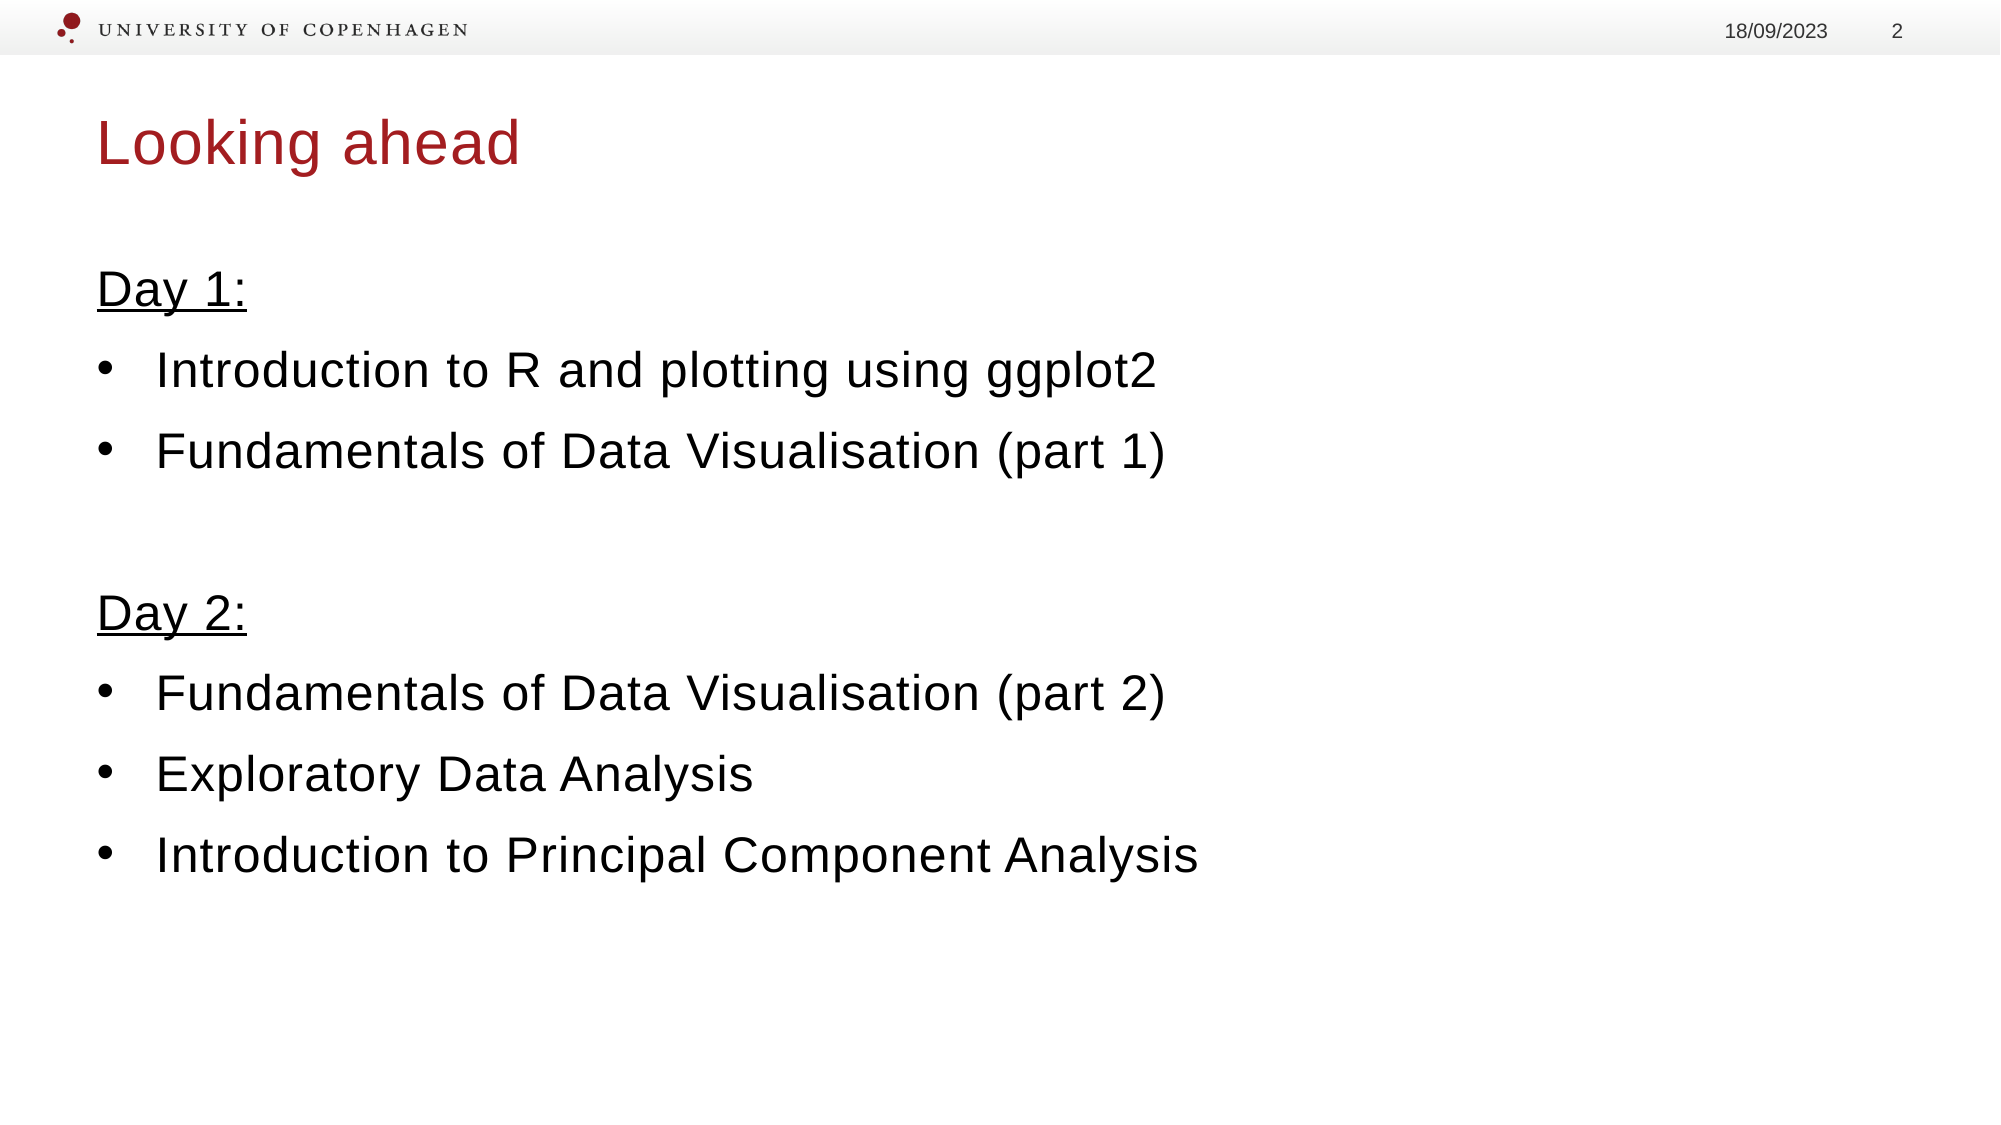

18/09/2023
2
# Looking ahead
Day 1:
Introduction to R and plotting using ggplot2
Fundamentals of Data Visualisation (part 1)

Day 2:
Fundamentals of Data Visualisation (part 2)
Exploratory Data Analysis
Introduction to Principal Component Analysis